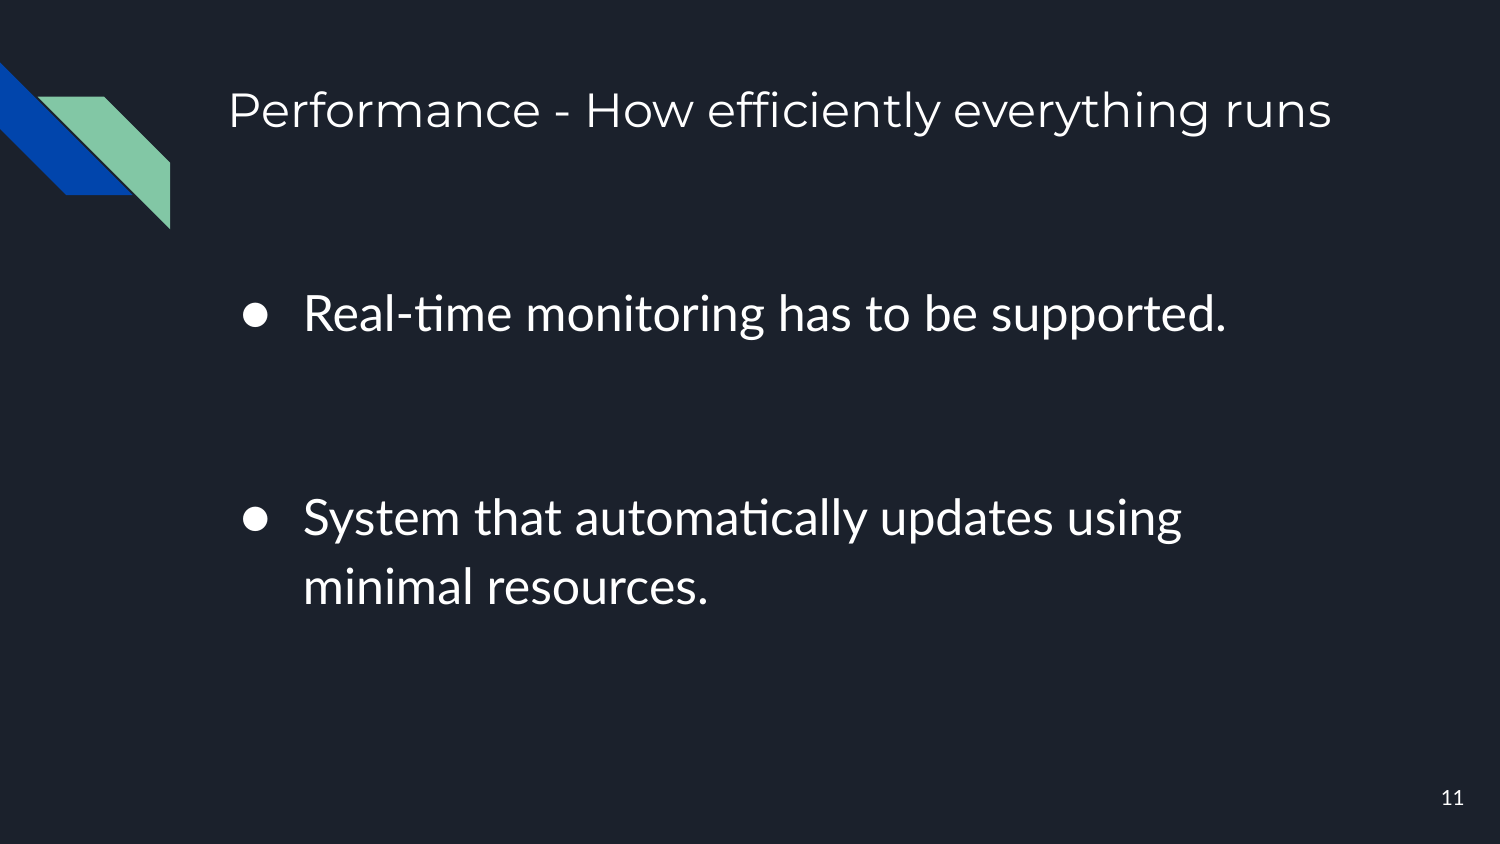

# Performance - How efficiently everything runs
Real-time monitoring has to be supported.

System that automatically updates using minimal resources.
11